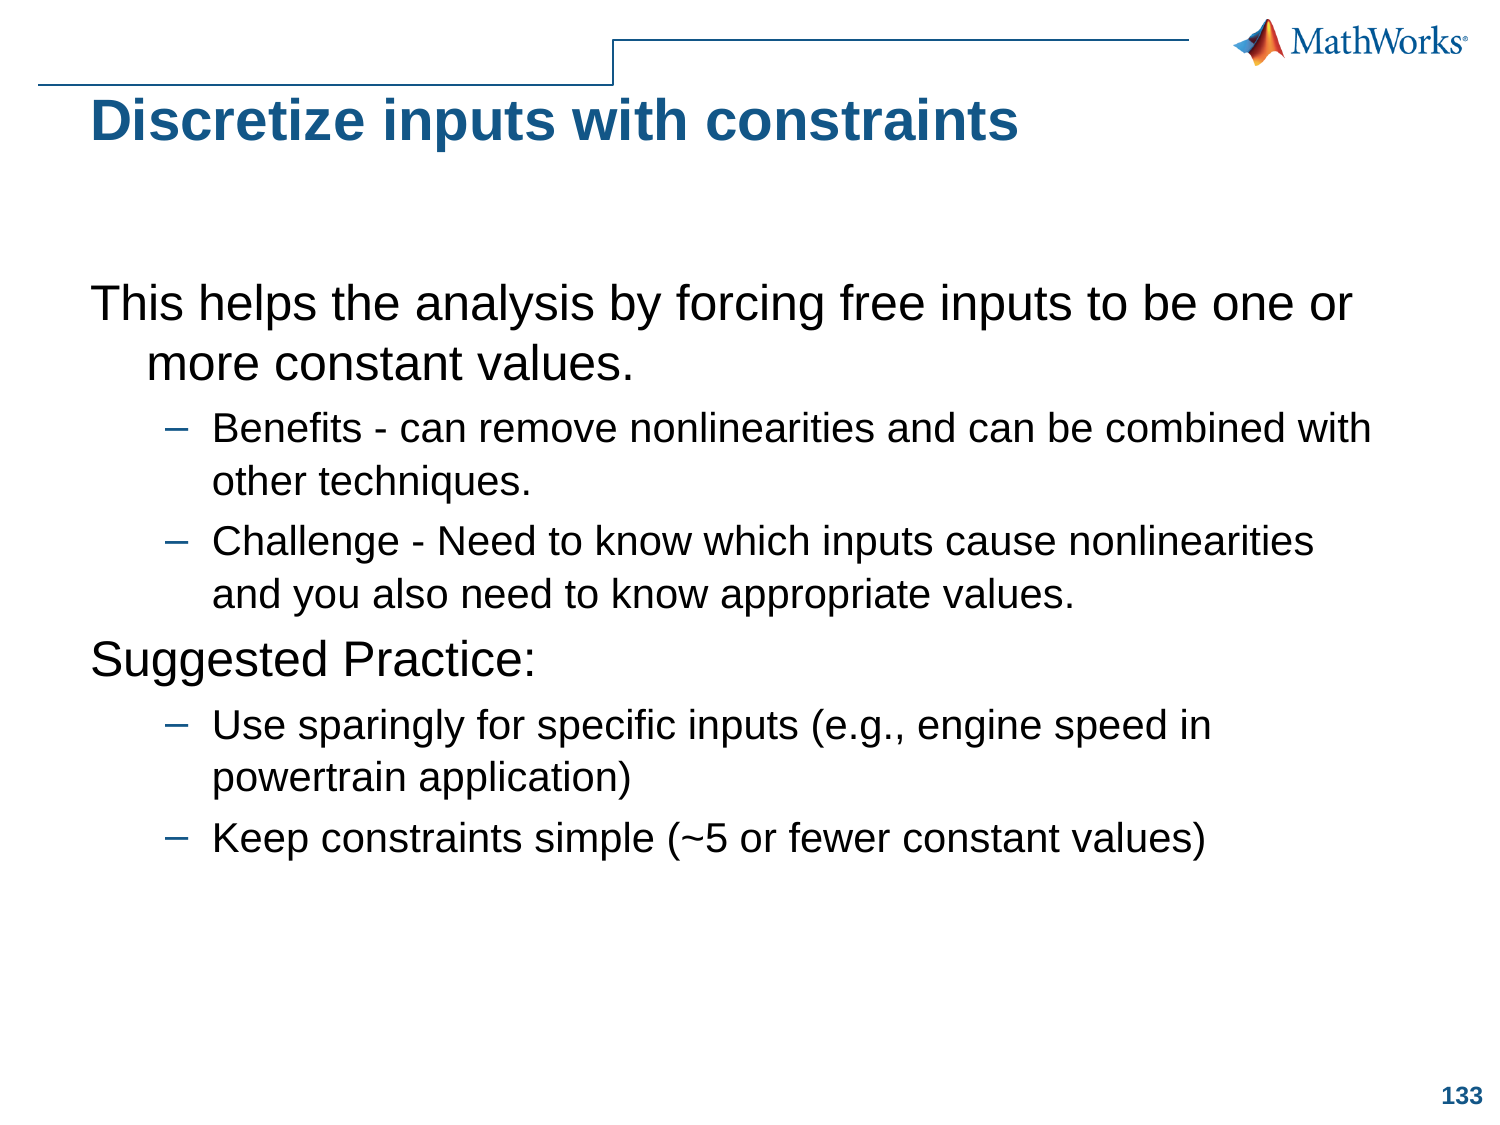

# Discretize inputs with constraints
This helps the analysis by forcing free inputs to be one or more constant values.
Benefits - can remove nonlinearities and can be combined with other techniques.
Challenge - Need to know which inputs cause nonlinearities and you also need to know appropriate values.
Suggested Practice:
Use sparingly for specific inputs (e.g., engine speed in powertrain application)
Keep constraints simple (~5 or fewer constant values)